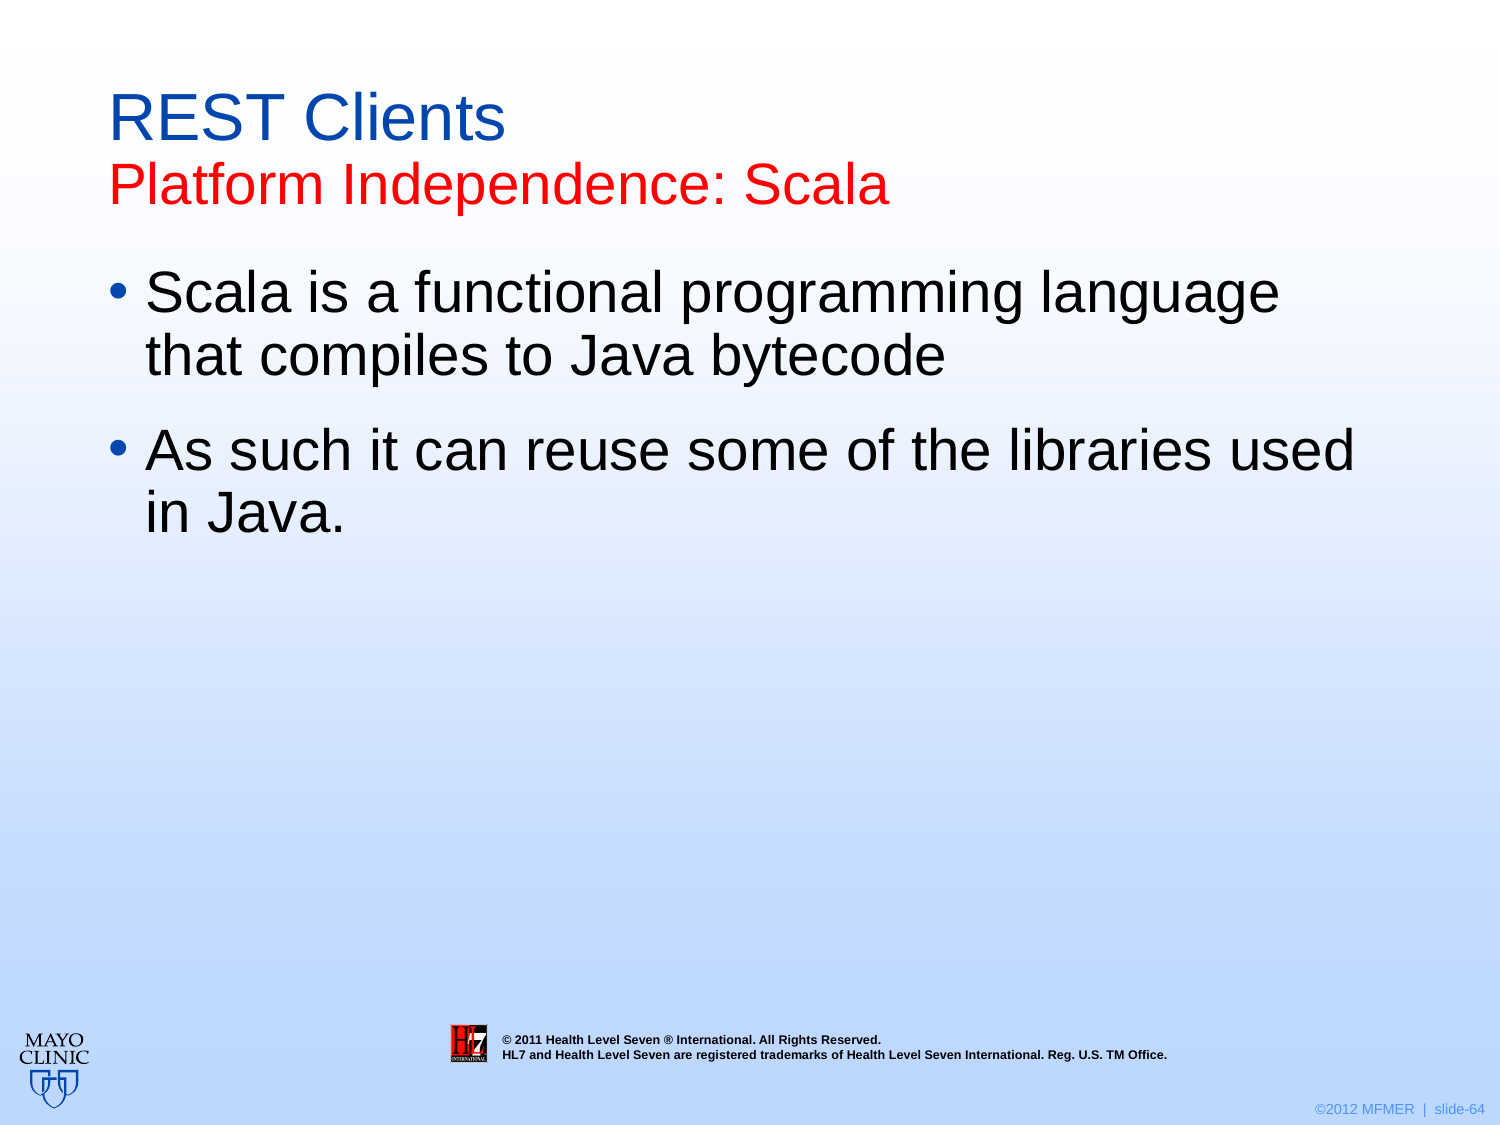

# REST Clients Platform Independence: Scala
Scala is a functional programming language that compiles to Java bytecode
As such it can reuse some of the libraries used in Java.